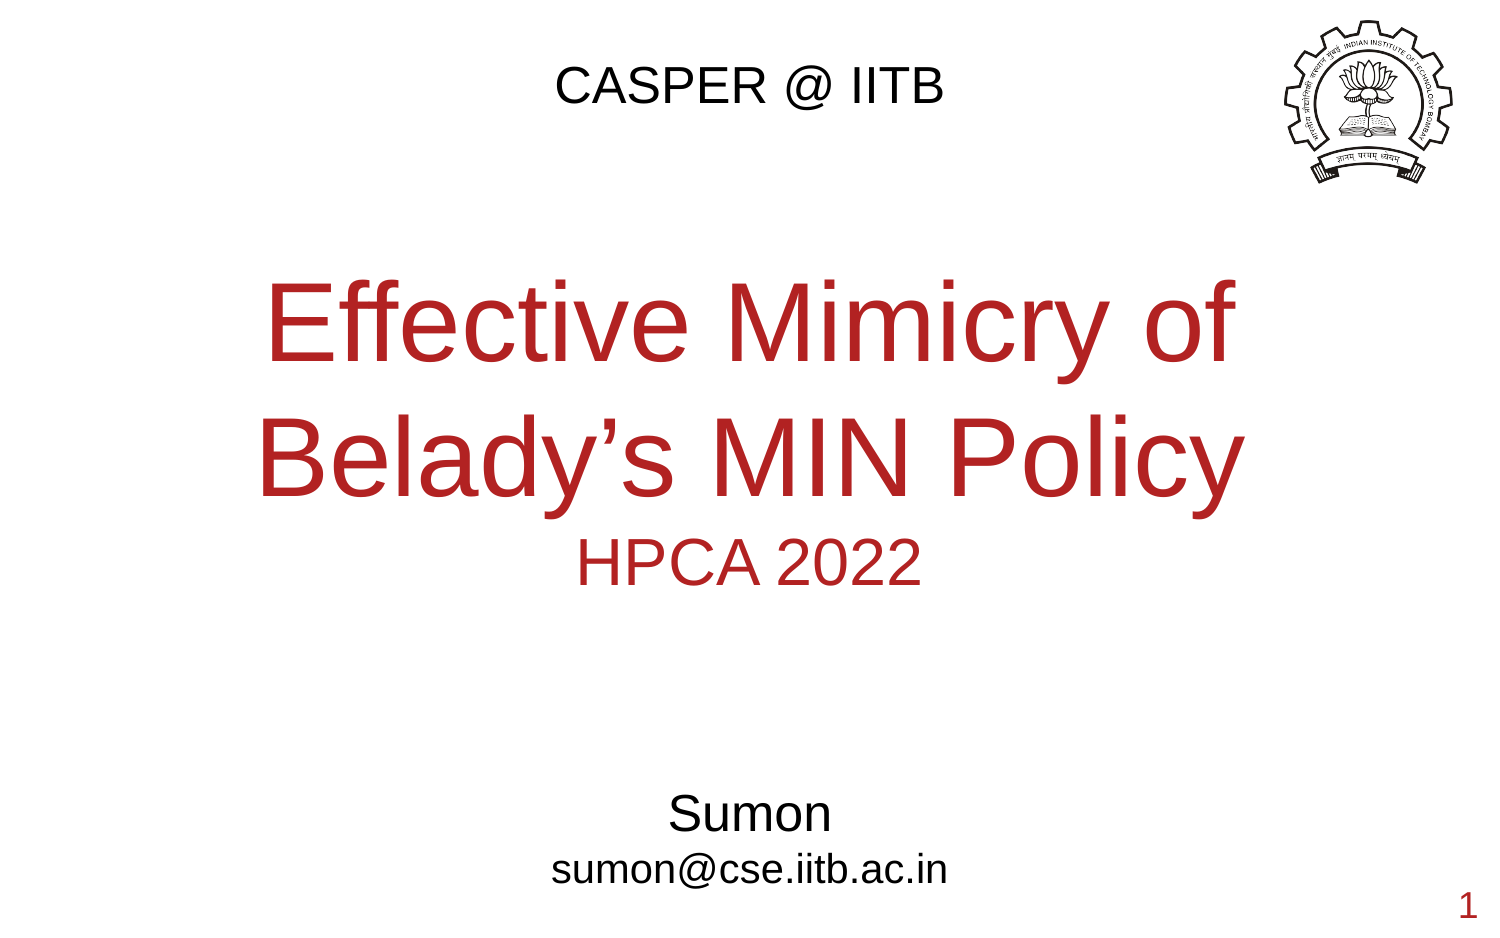

CASPER @ IITB
Effective Mimicry of Belady’s MIN Policy
HPCA 2022

Sumon
sumon@cse.iitb.ac.in
1